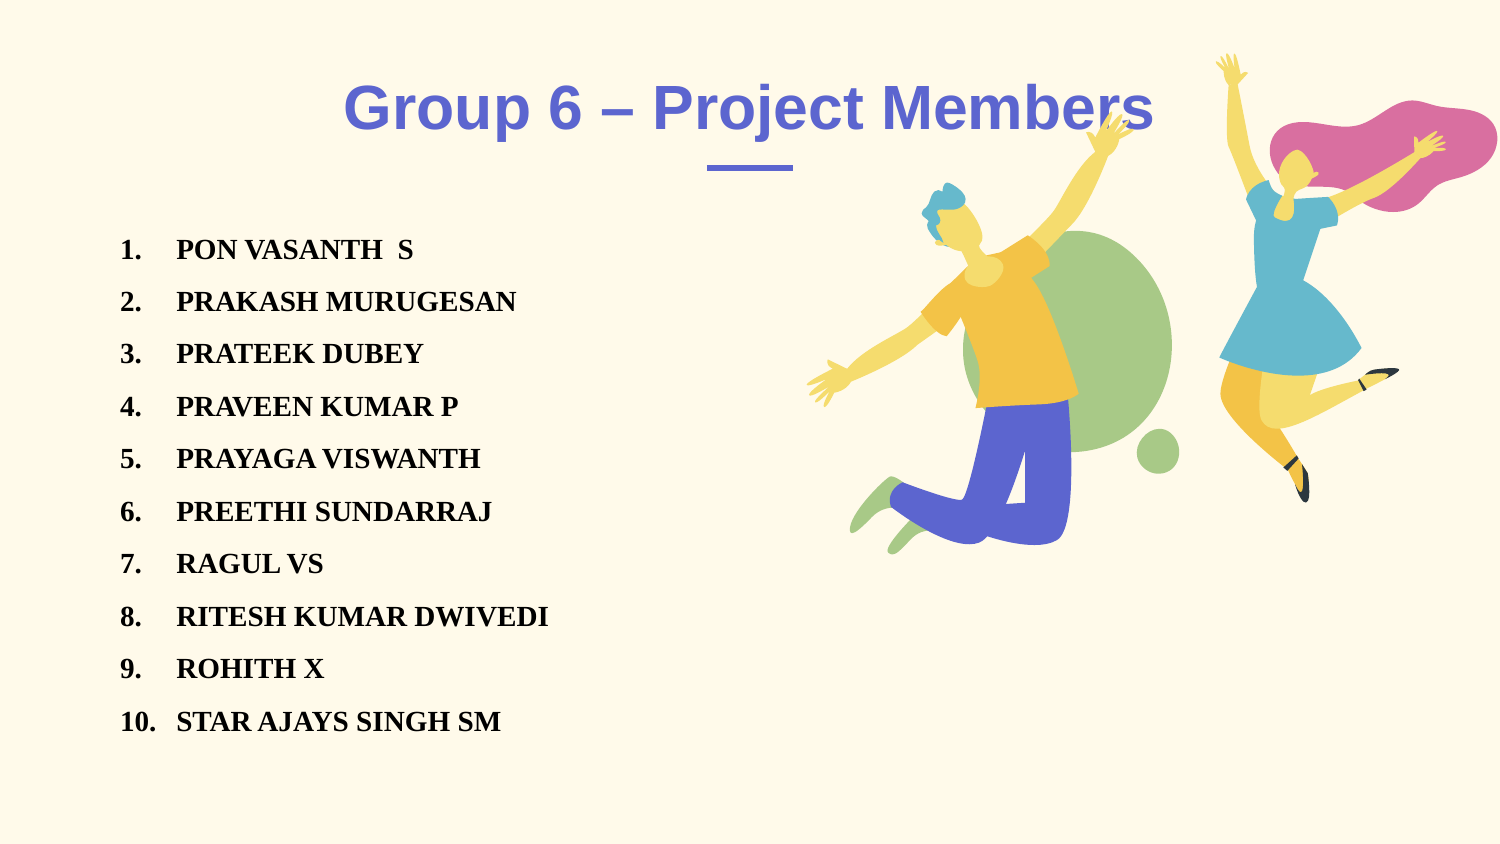

# Group 6 – Project Members

PON VASANTH  S
PRAKASH MURUGESAN
PRATEEK DUBEY
PRAVEEN KUMAR P
PRAYAGA VISWANTH
PREETHI SUNDARRAJ
RAGUL VS
RITESH KUMAR DWIVEDI
ROHITH X
STAR AJAYS SINGH SM